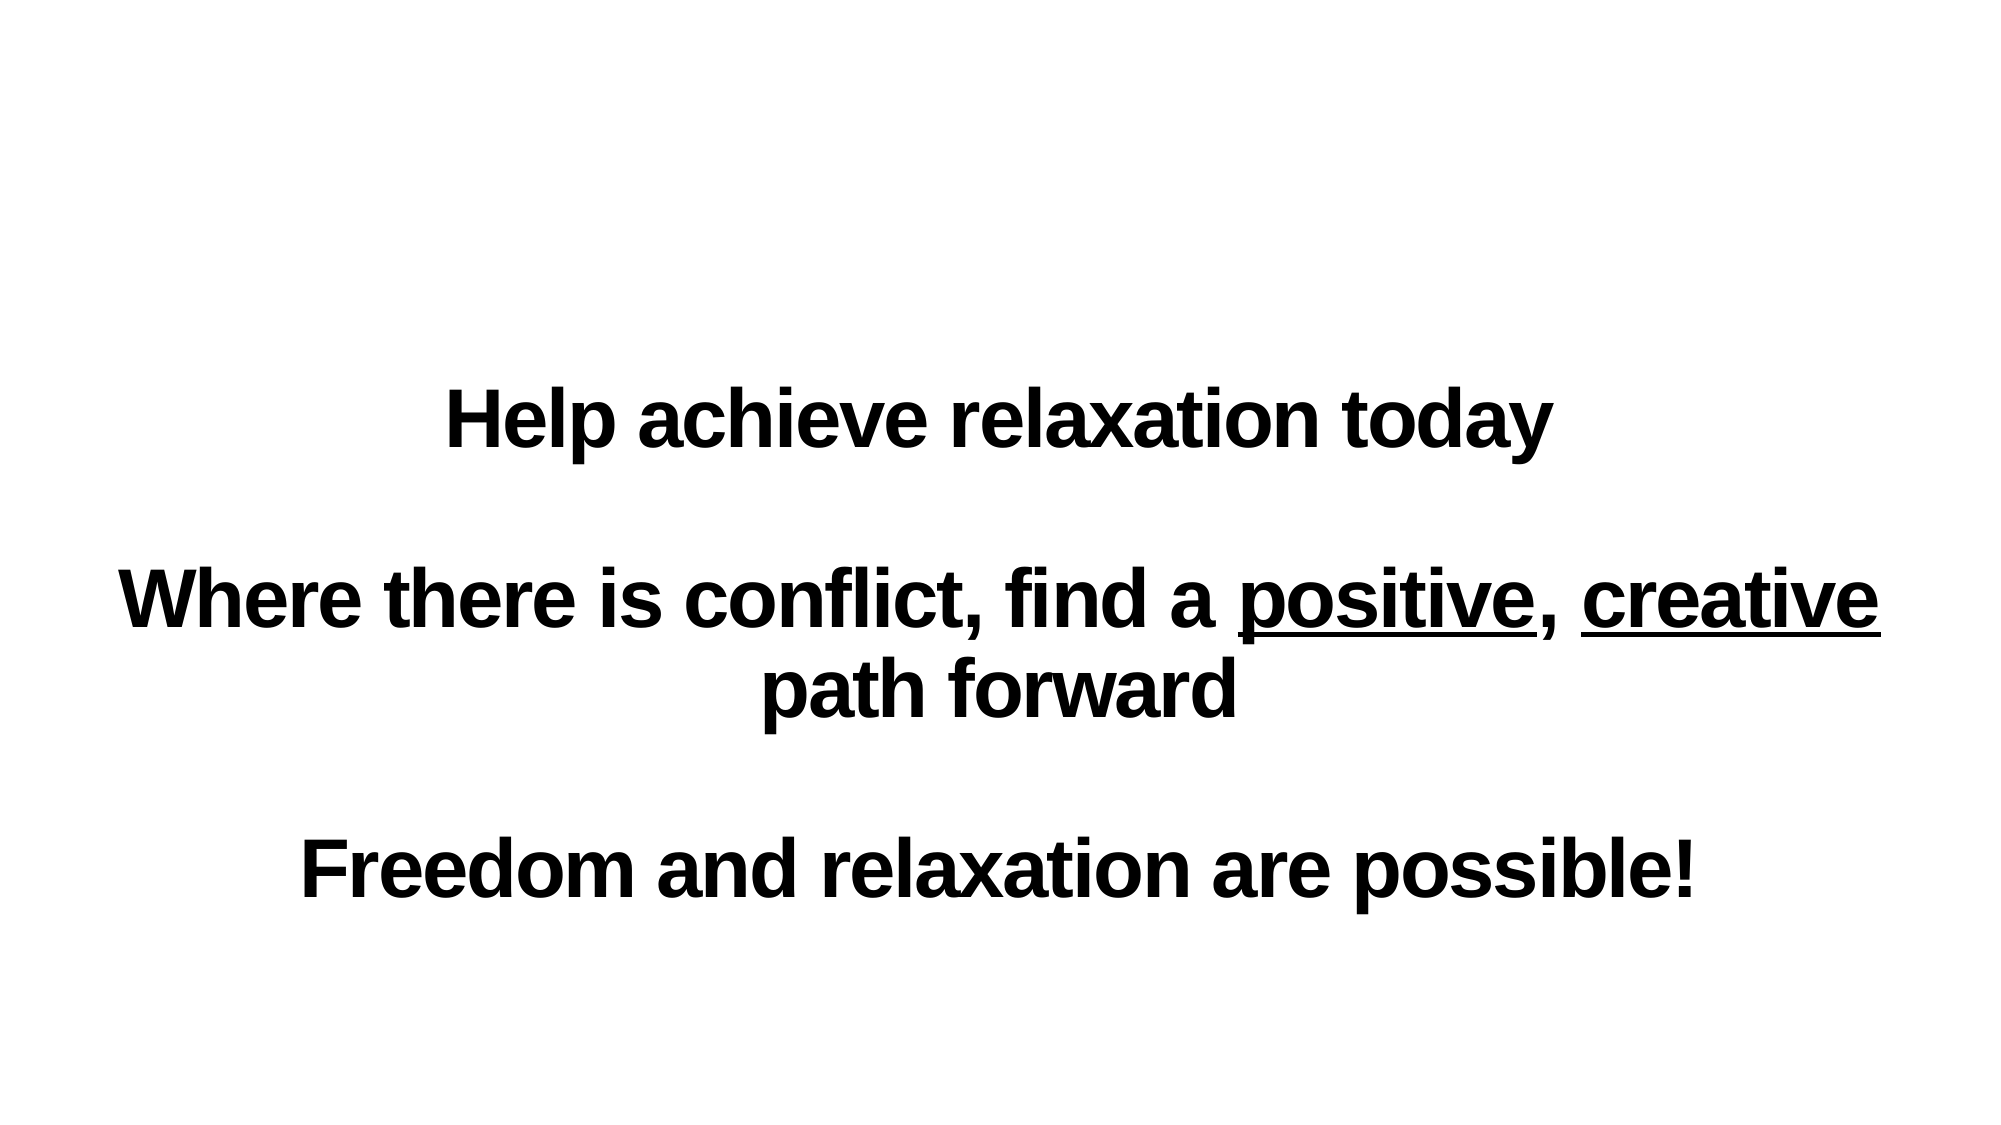

# Help achieve relaxation today Where there is conflict, find a positive, creative path forward Freedom and relaxation are possible!